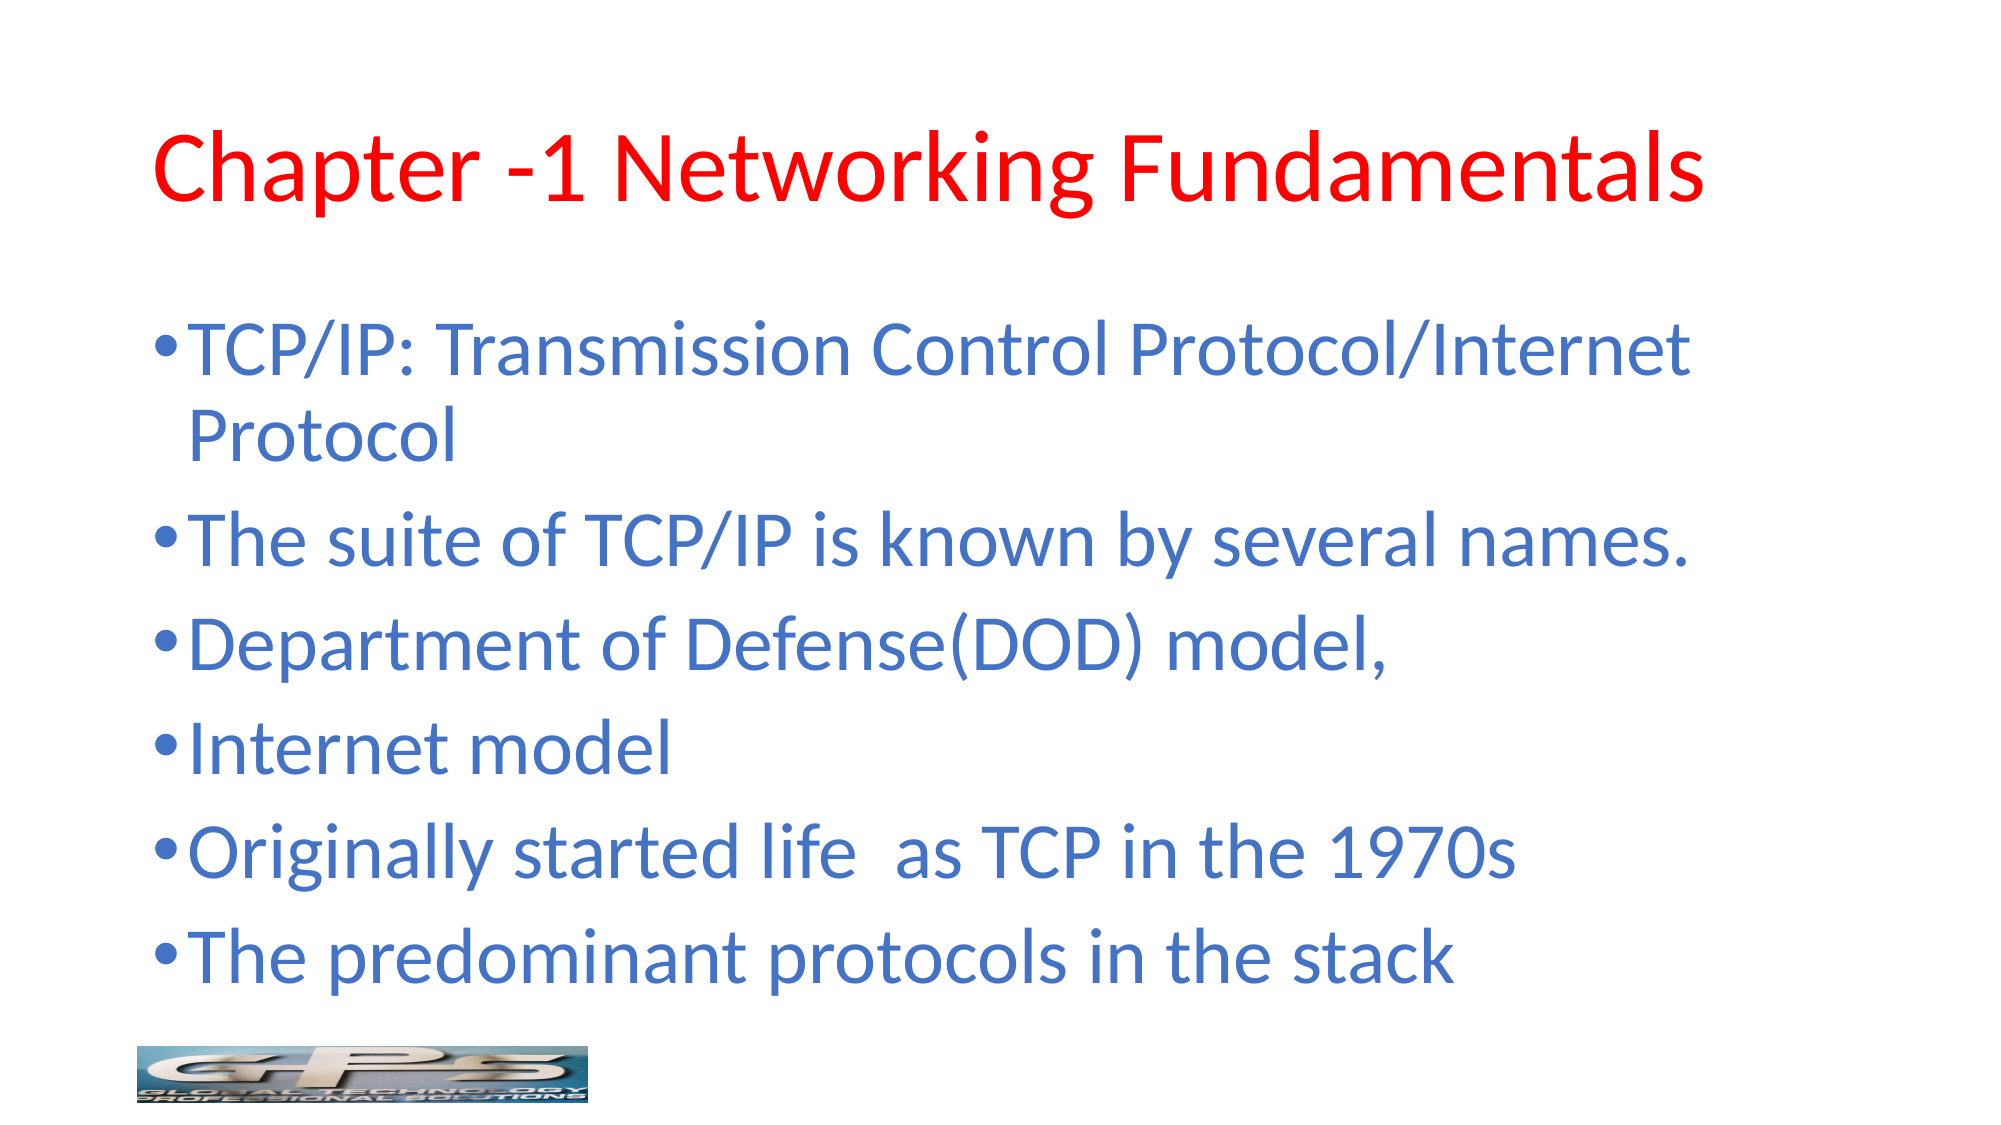

# Chapter -1 Networking Fundamentals
TCP/IP: Transmission Control Protocol/Internet Protocol
The suite of TCP/IP is known by several names.
Department of Defense(DOD) model,
Internet model
Originally started life  as TCP in the 1970s
The predominant protocols in the stack